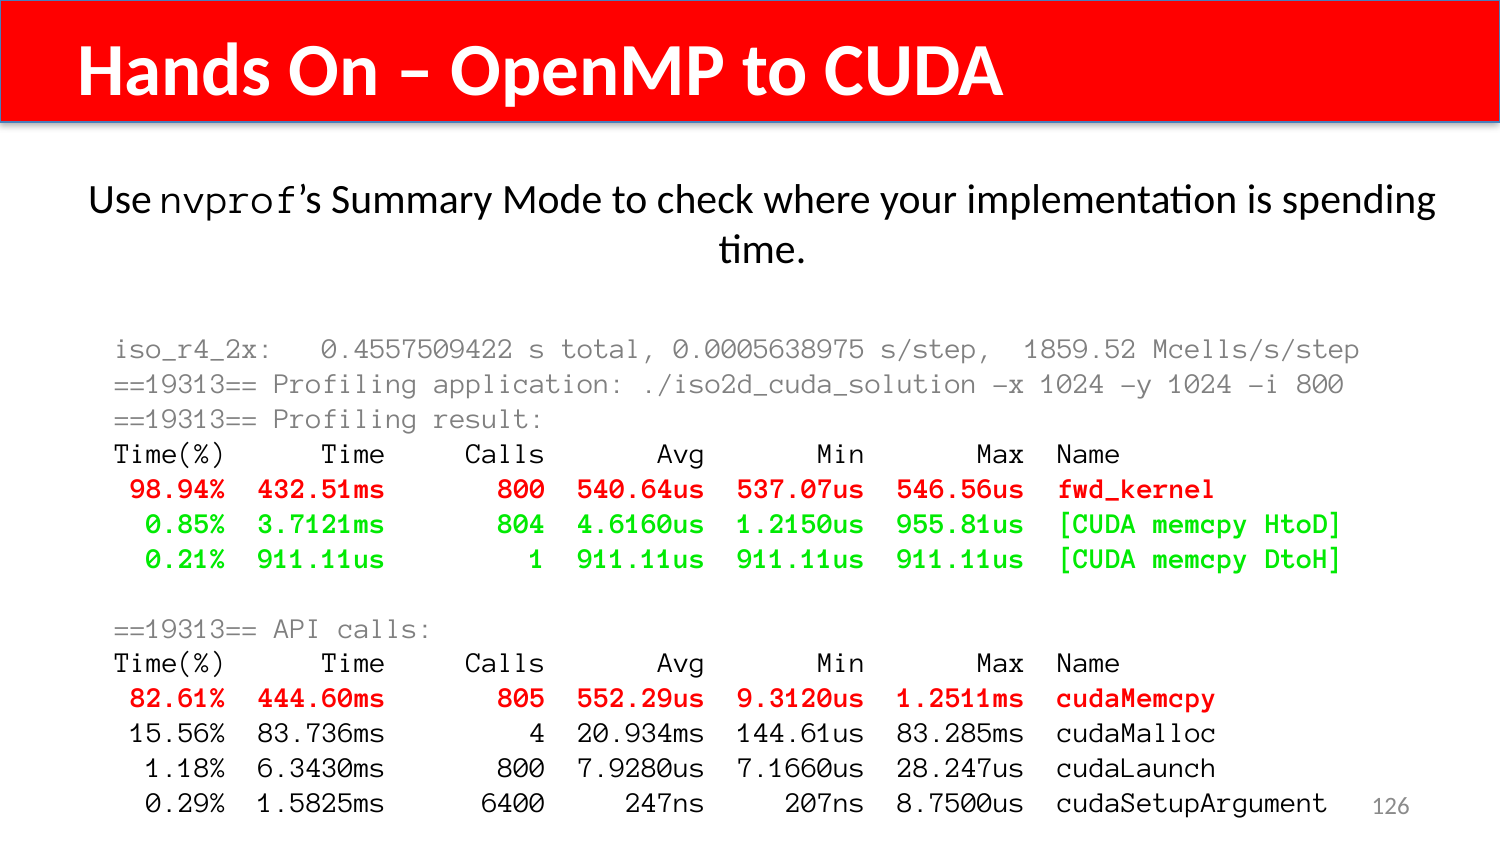

Hands On – OpenMP to CUDA
Use nvprof’s Summary Mode to check where your implementation is spending time.
iso_r4_2x:   0.4557509422 s total, 0.0005638975 s/step,  1859.52 Mcells/s/step
==19313== Profiling application: ./iso2d_cuda_solution -x 1024 -y 1024 -i 800
==19313== Profiling result:
Time(%)      Time     Calls       Avg       Min       Max  Name
 98.94%  432.51ms       800  540.64us  537.07us  546.56us  fwd_kernel
  0.85%  3.7121ms       804  4.6160us  1.2150us  955.81us  [CUDA memcpy HtoD]
  0.21%  911.11us         1  911.11us  911.11us  911.11us  [CUDA memcpy DtoH]

==19313== API calls:
Time(%)      Time     Calls       Avg       Min       Max  Name
 82.61%  444.60ms       805  552.29us  9.3120us  1.2511ms  cudaMemcpy
 15.56%  83.736ms         4  20.934ms  144.61us  83.285ms  cudaMalloc
  1.18%  6.3430ms       800  7.9280us  7.1660us  28.247us  cudaLaunch
  0.29%  1.5825ms      6400     247ns     207ns  8.7500us  cudaSetupArgument
126